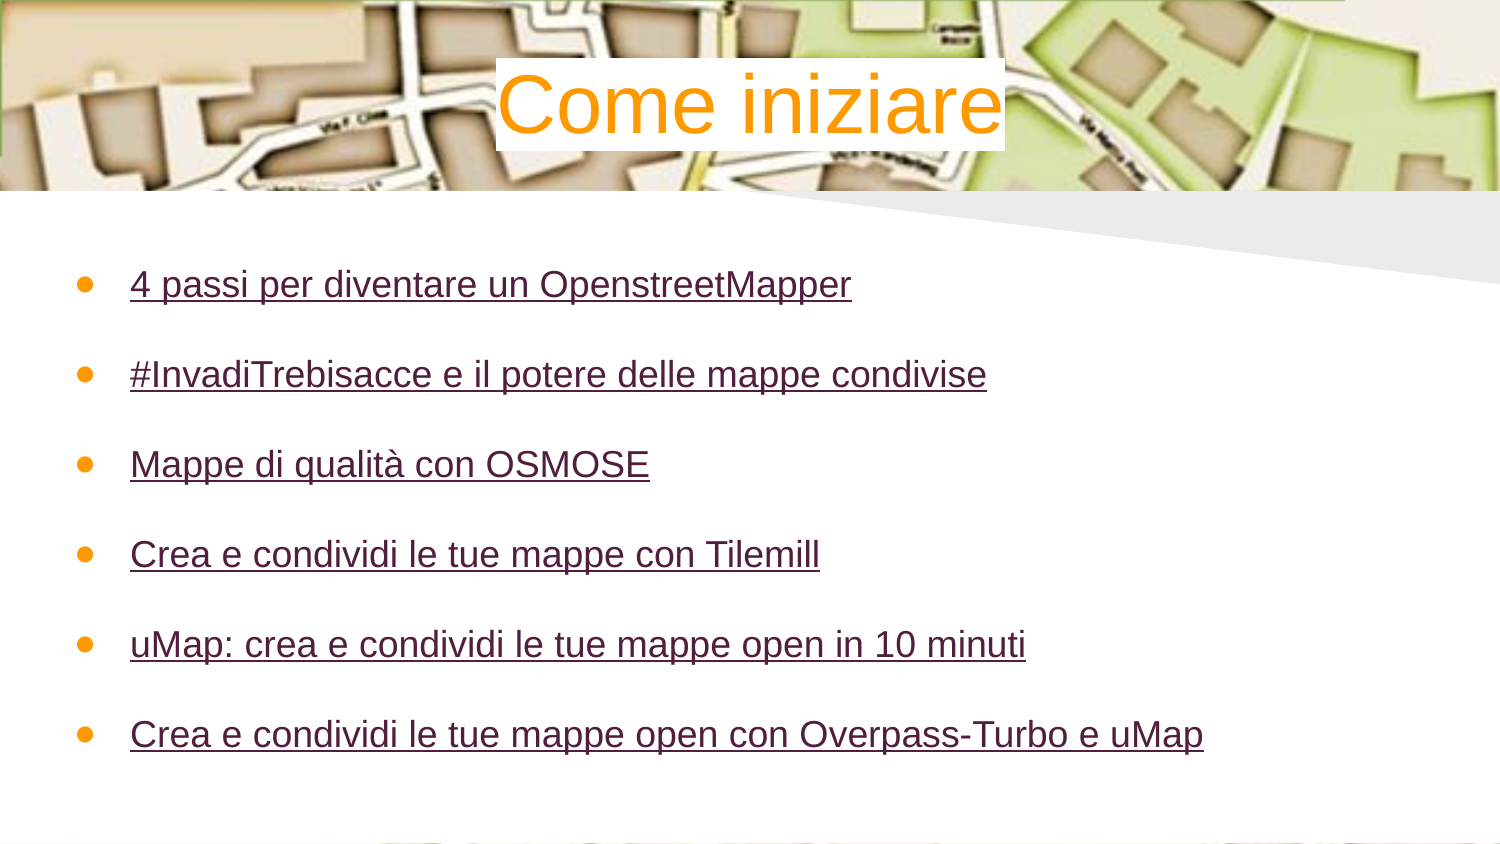

Come iniziare
4 passi per diventare un OpenstreetMapper

#InvadiTrebisacce e il potere delle mappe condivise

Mappe di qualità con OSMOSE

Crea e condividi le tue mappe con Tilemill

uMap: crea e condividi le tue mappe open in 10 minuti

Crea e condividi le tue mappe open con Overpass-Turbo e uMap